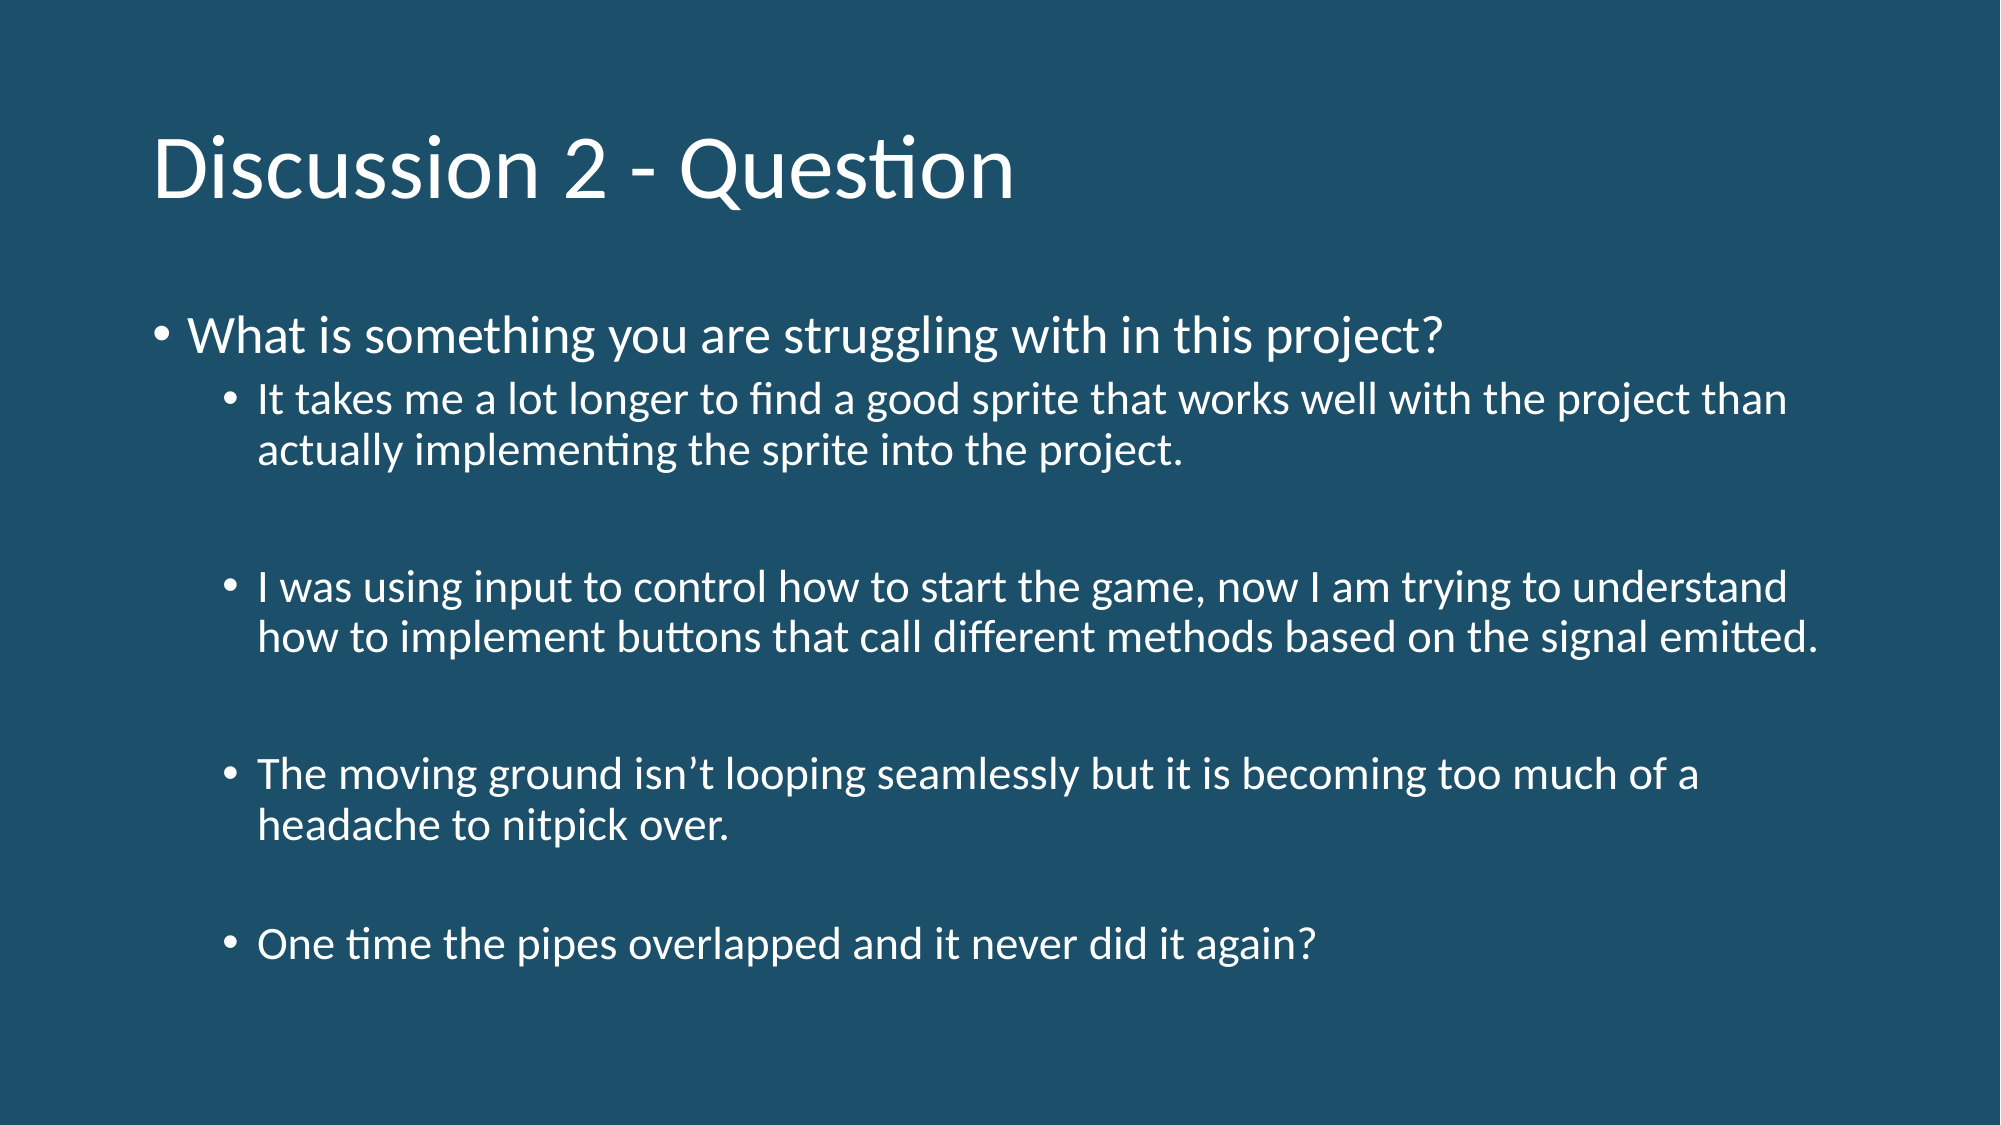

# Discussion 2 - Question
What is something you are struggling with in this project?
It takes me a lot longer to find a good sprite that works well with the project than actually implementing the sprite into the project.

I was using input to control how to start the game, now I am trying to understand how to implement buttons that call different methods based on the signal emitted.

The moving ground isn’t looping seamlessly but it is becoming too much of a headache to nitpick over.

One time the pipes overlapped and it never did it again?